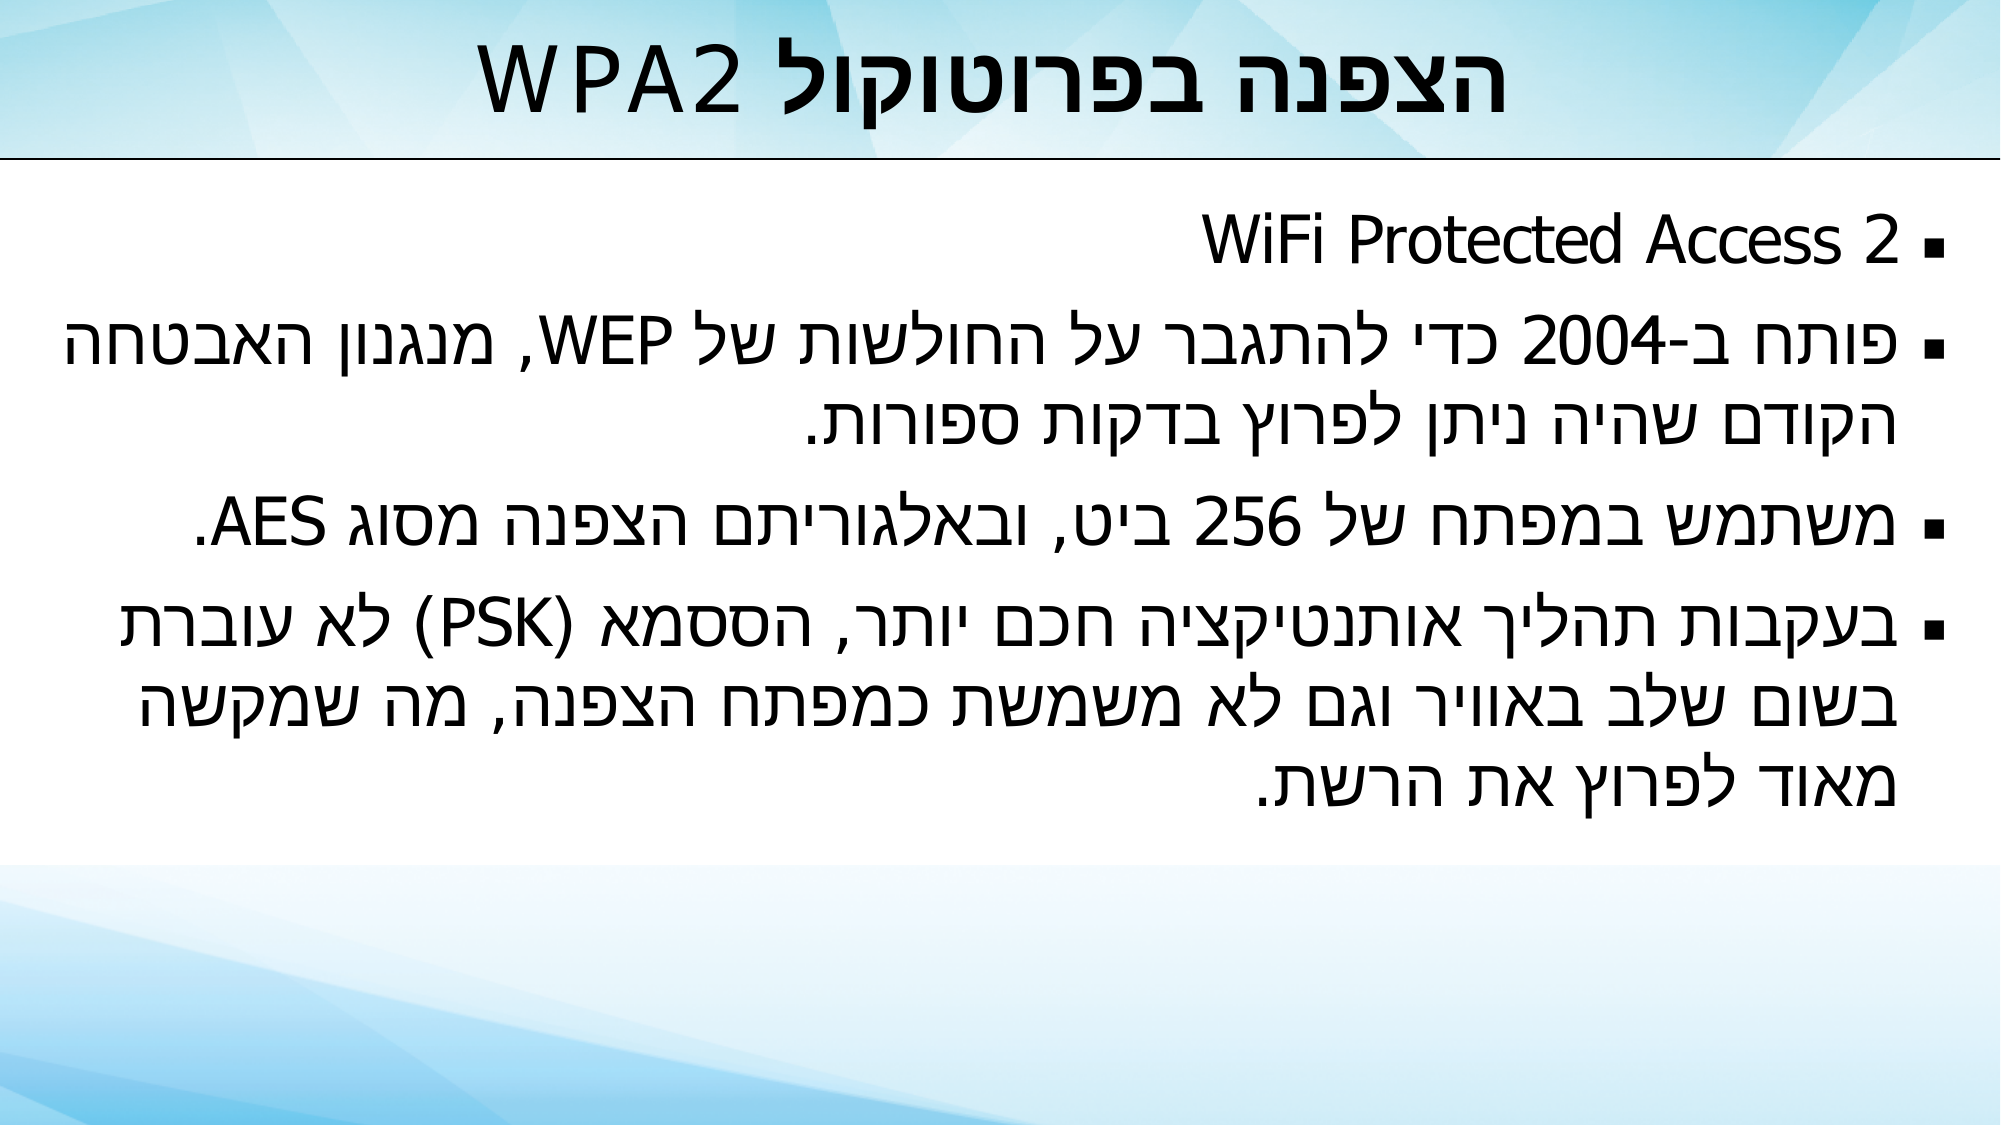

# הצפנה בפרוטוקול WPA2
WiFi Protected Access 2
פותח ב-2004 כדי להתגבר על החולשות של WEP, מנגנון האבטחה הקודם שהיה ניתן לפרוץ בדקות ספורות.
משתמש במפתח של 256 ביט, ובאלגוריתם הצפנה מסוג AES.
בעקבות תהליך אותנטיקציה חכם יותר, הססמא (PSK) לא עוברת בשום שלב באוויר וגם לא משמשת כמפתח הצפנה, מה שמקשה מאוד לפרוץ את הרשת.